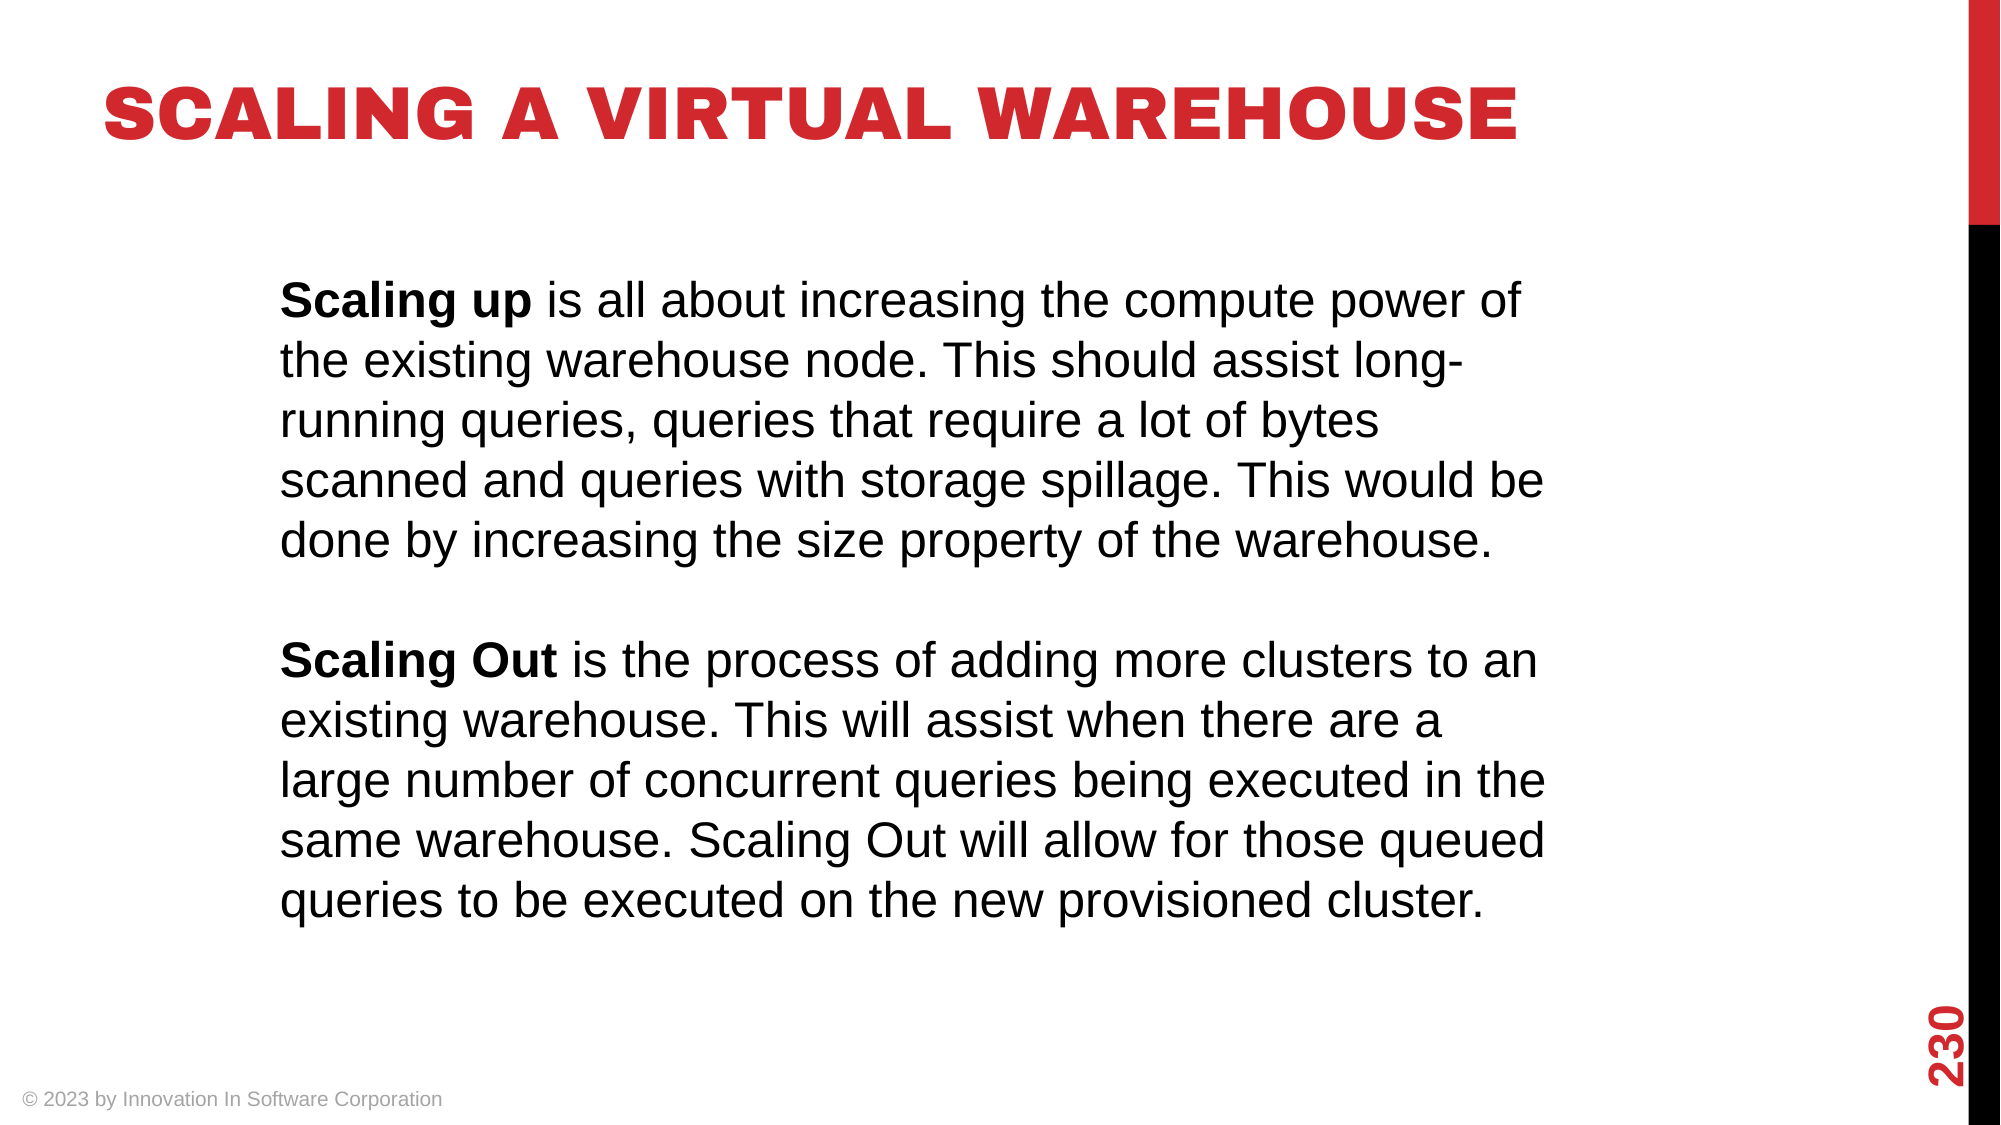

# SCALING A VIRTUAL WAREHOUSE
Scaling up is all about increasing the compute power of the existing warehouse node. This should assist long-running queries, queries that require a lot of bytes scanned and queries with storage spillage. This would be done by increasing the size property of the warehouse.
Scaling Out is the process of adding more clusters to an existing warehouse. This will assist when there are a large number of concurrent queries being executed in the same warehouse. Scaling Out will allow for those queued queries to be executed on the new provisioned cluster.
230
© 2023 by Innovation In Software Corporation